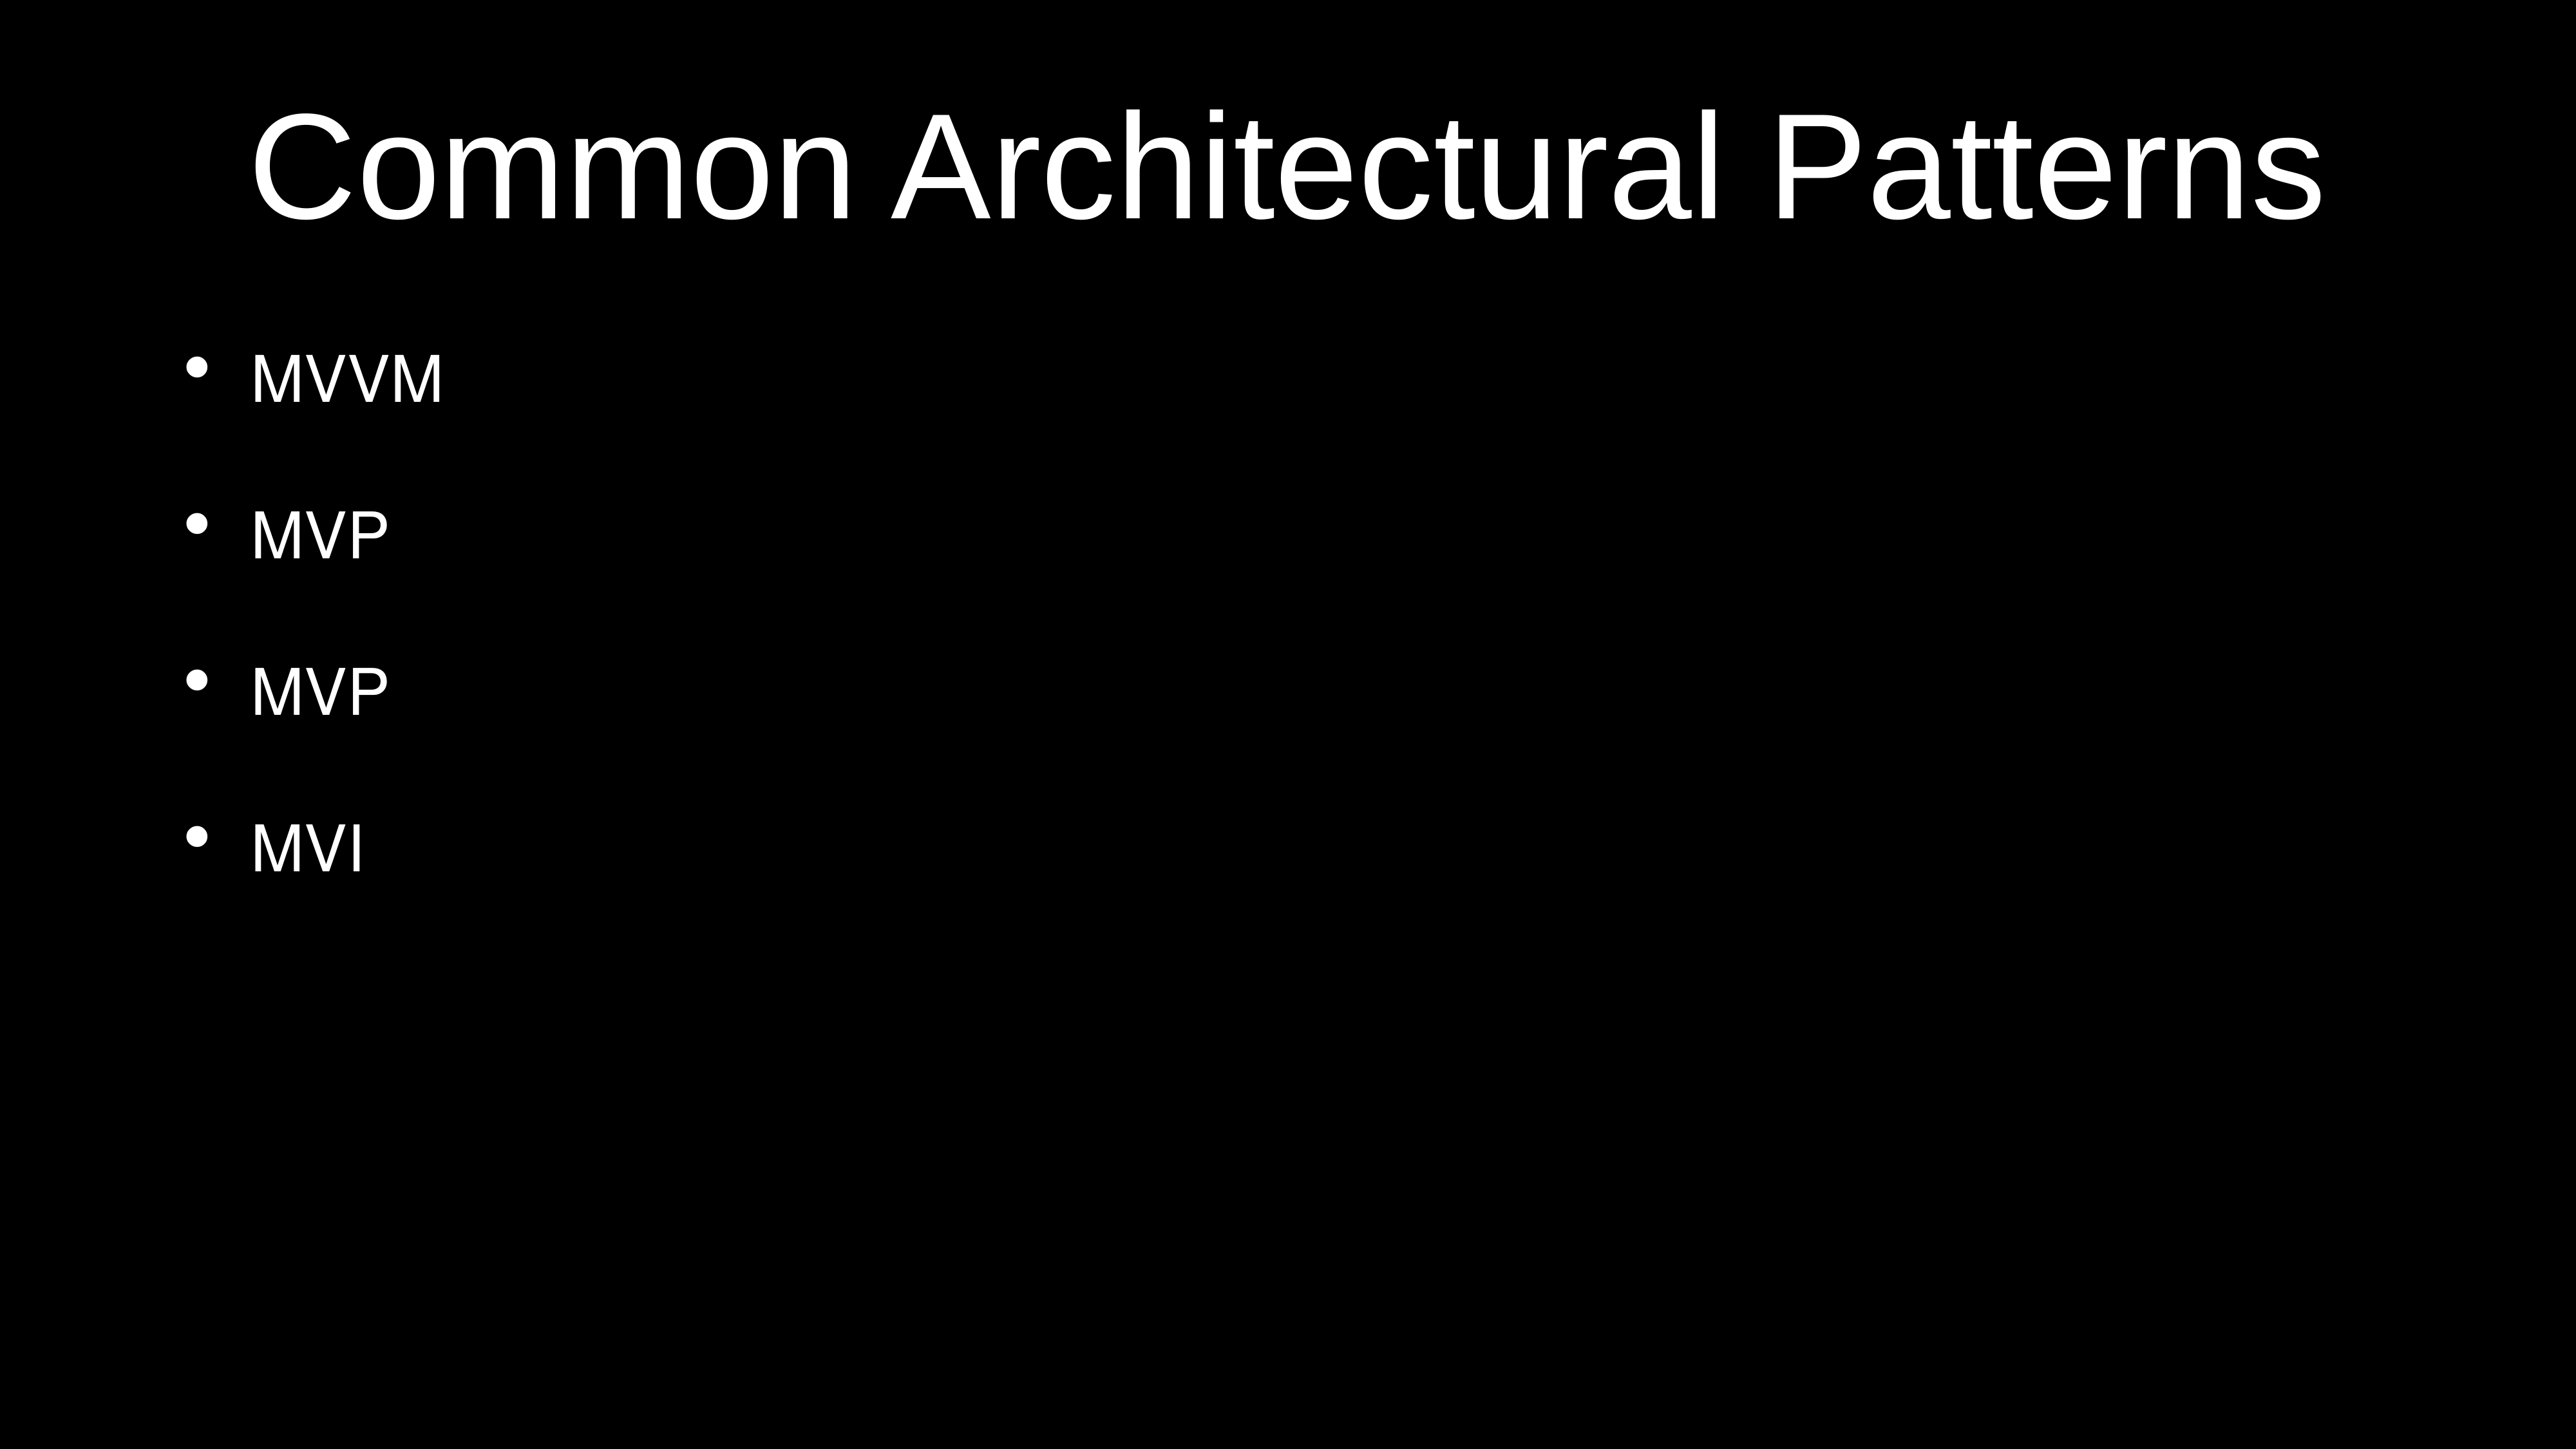

# Common Architectural Patterns
MVVM
MVP
MVP
MVI